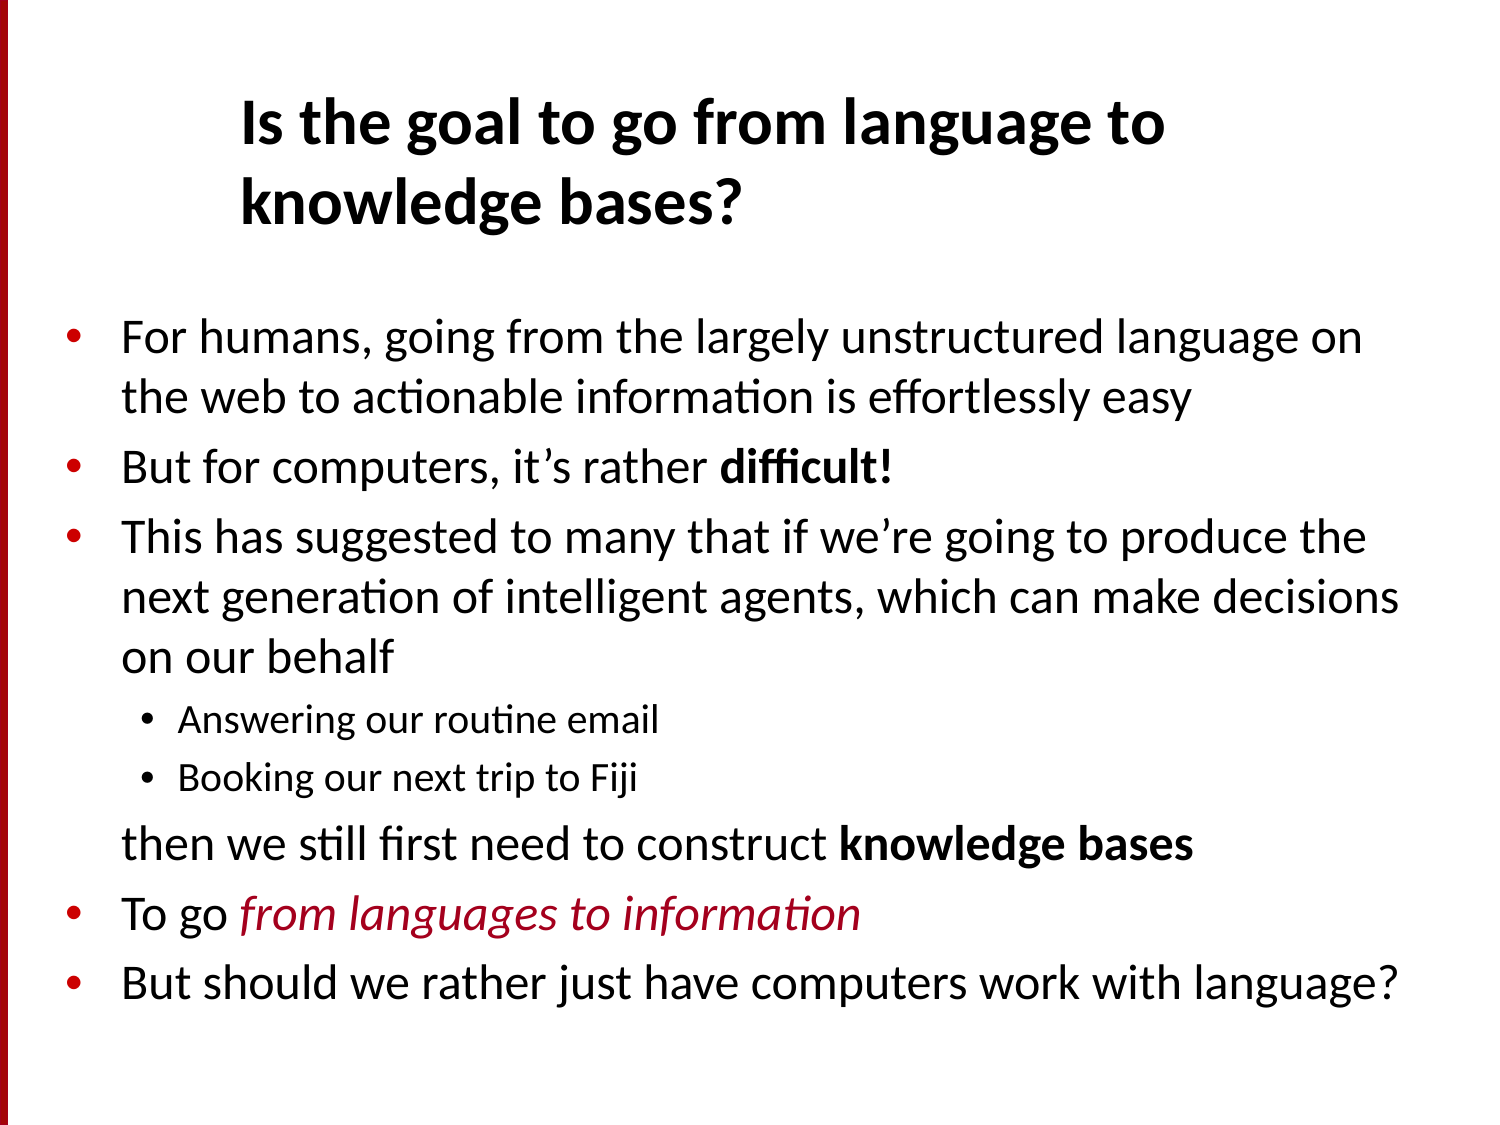

# Is the goal to go from language to knowledge bases?
For humans, going from the largely unstructured language on the web to actionable information is effortlessly easy
But for computers, it’s rather difficult!
This has suggested to many that if we’re going to produce the next generation of intelligent agents, which can make decisions on our behalf
Answering our routine email
Booking our next trip to Fiji
     then we still first need to construct knowledge bases
To go from languages to information
But should we rather just have computers work with language?